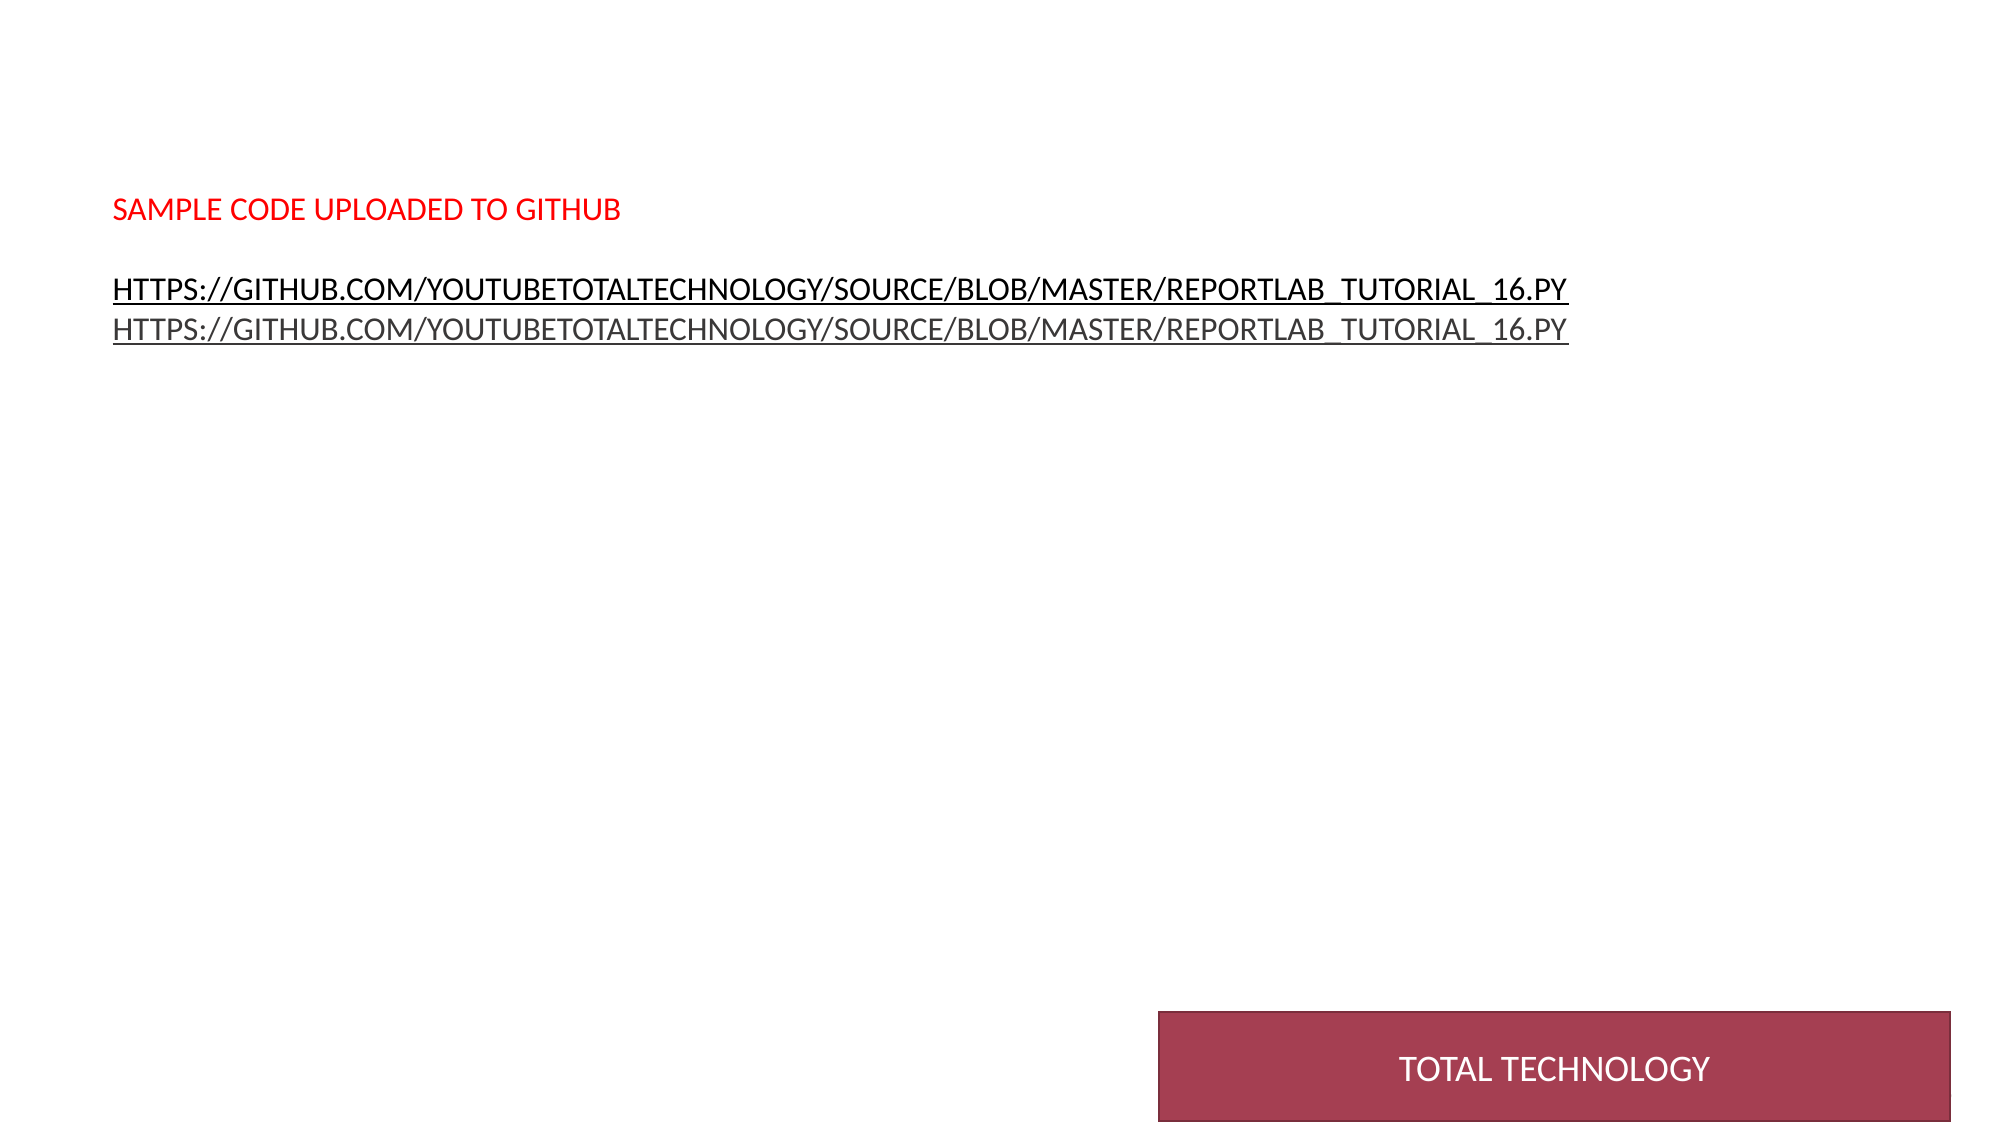

# SAMPLE CODE uploaded to GitHub https://github.com/youtubetotaltechnology/source/blob/master/reportlab_tutorial_16.py https://github.com/youtubetotaltechnology/source/blob/master/reportlab_tutorial_16.py

TOTAL TECHNOLOGY
6